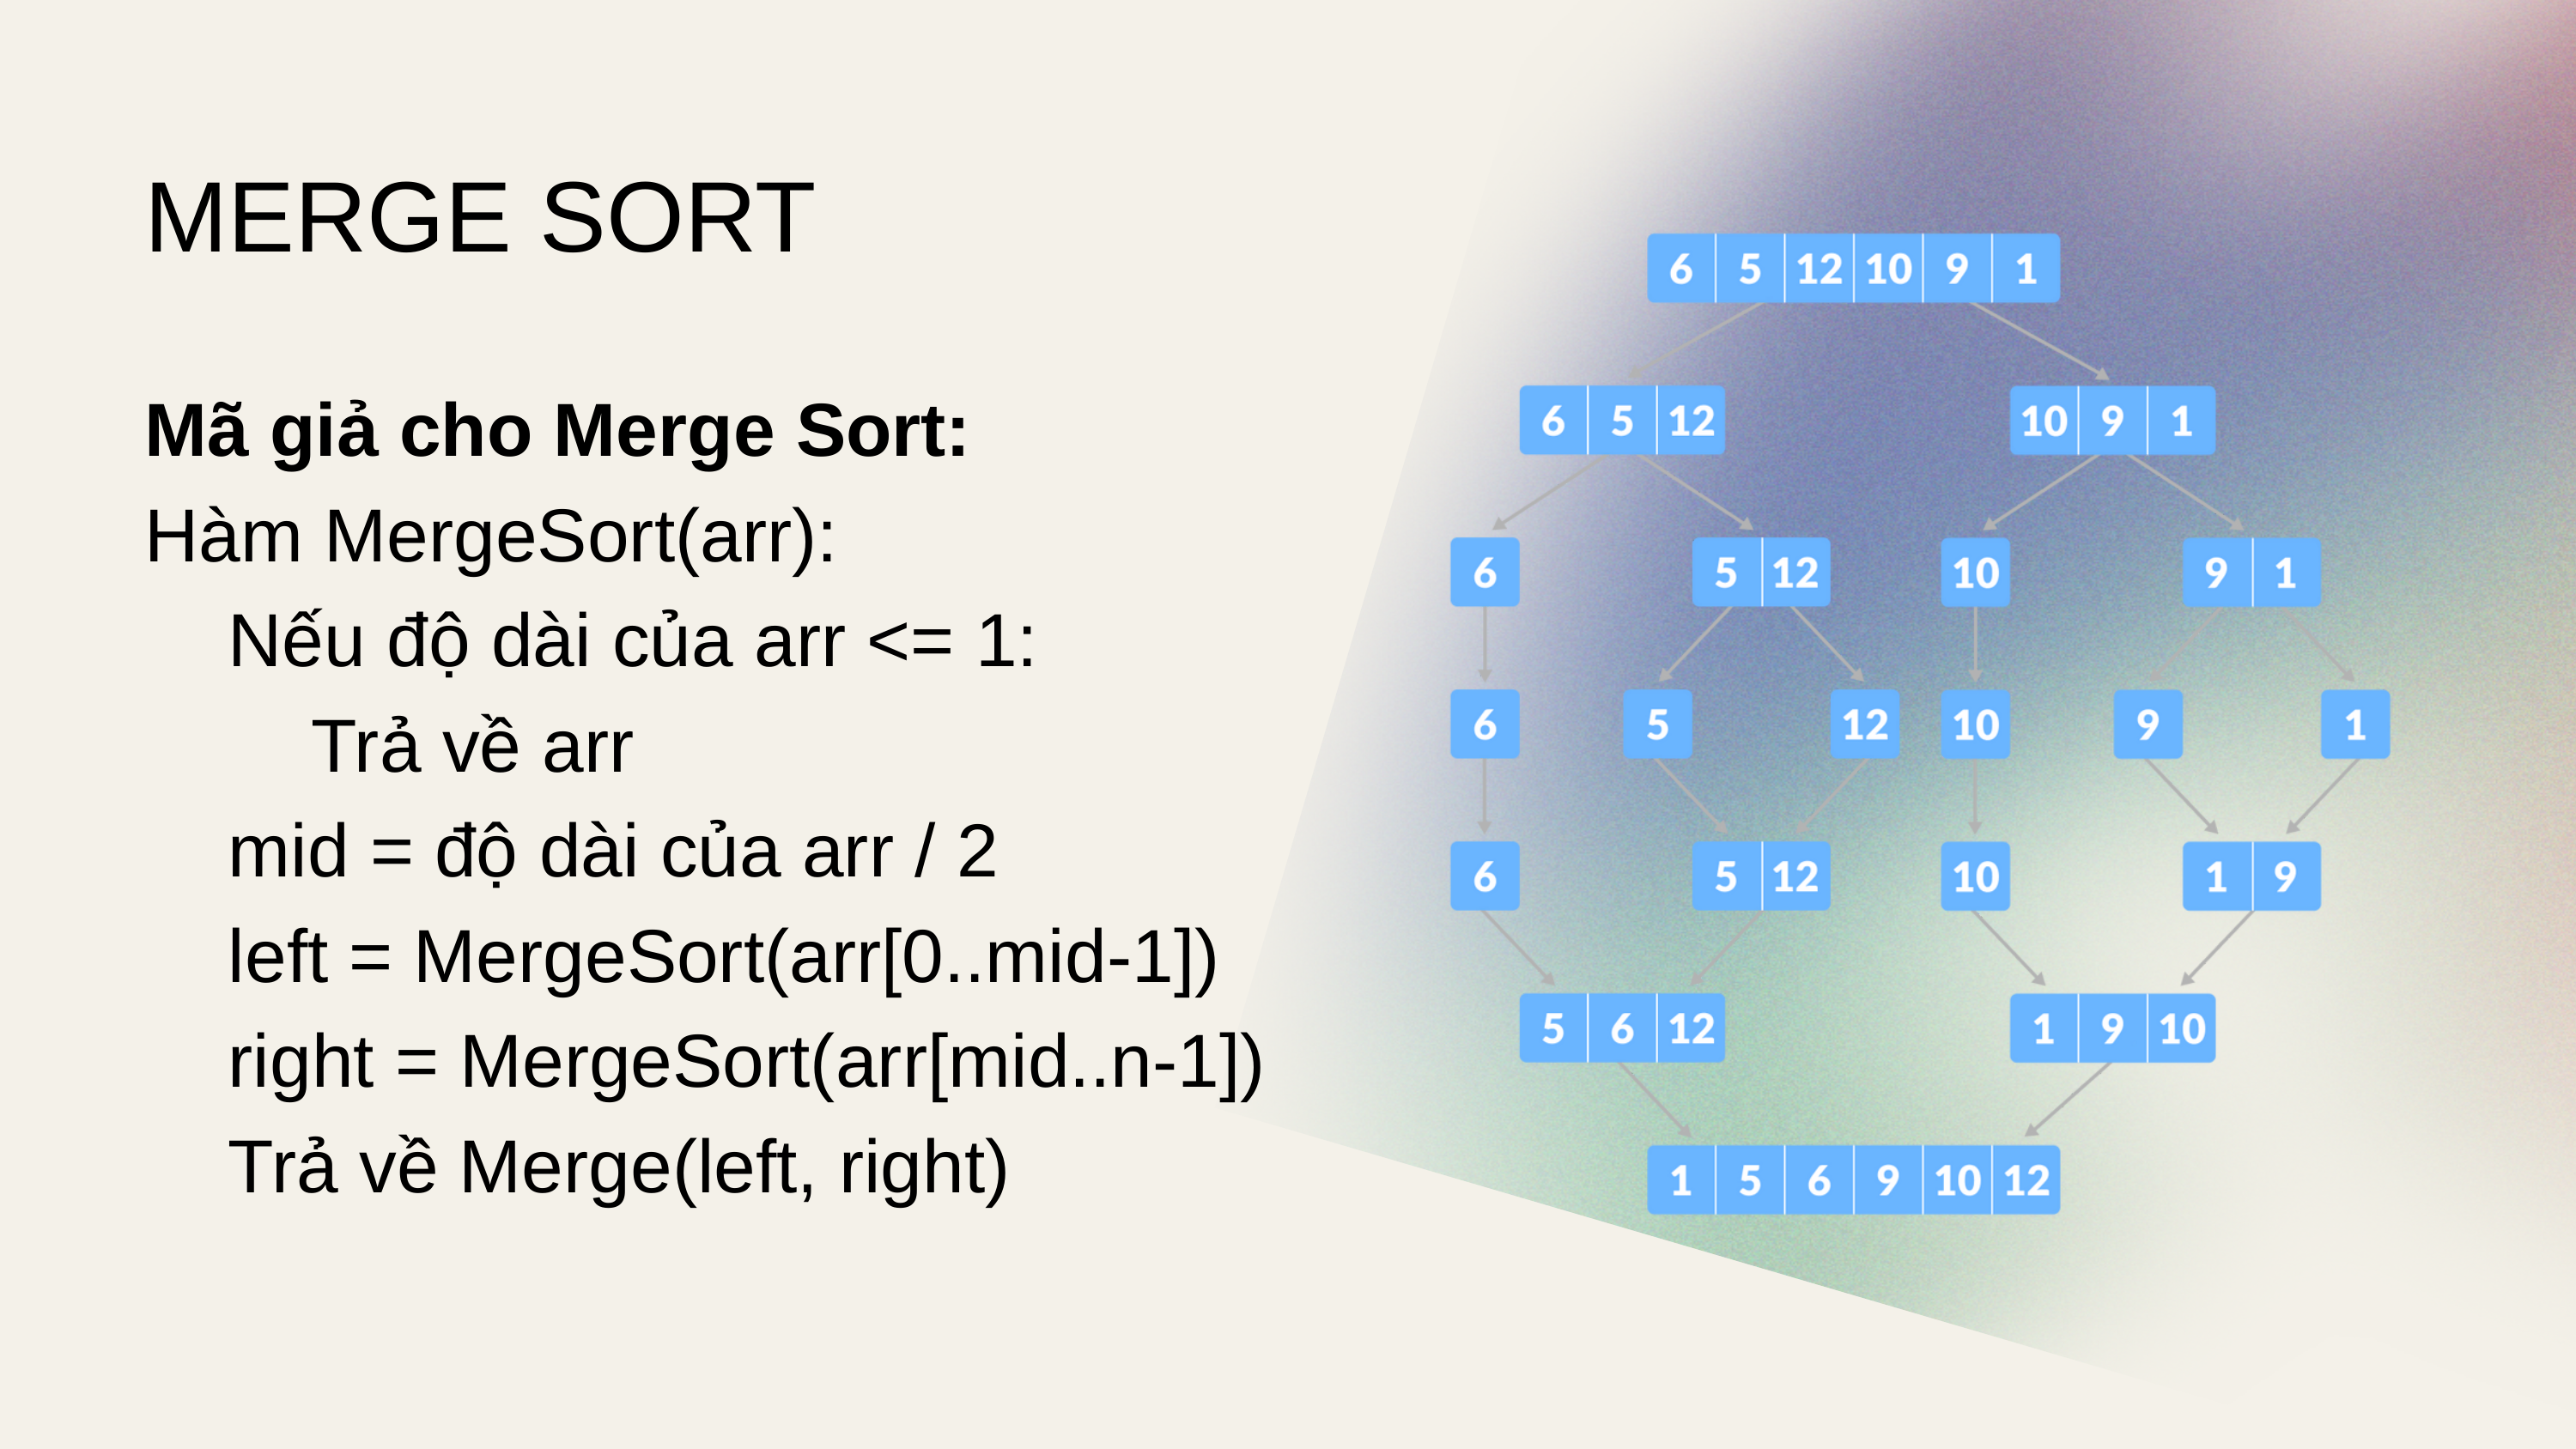

MERGE SORT

Mã giả cho Merge Sort:
Hàm MergeSort(arr):
    Nếu độ dài của arr <= 1:
        Trả về arr
    mid = độ dài của arr / 2
    left = MergeSort(arr[0..mid-1])
    right = MergeSort(arr[mid..n-1])
    Trả về Merge(left, right)